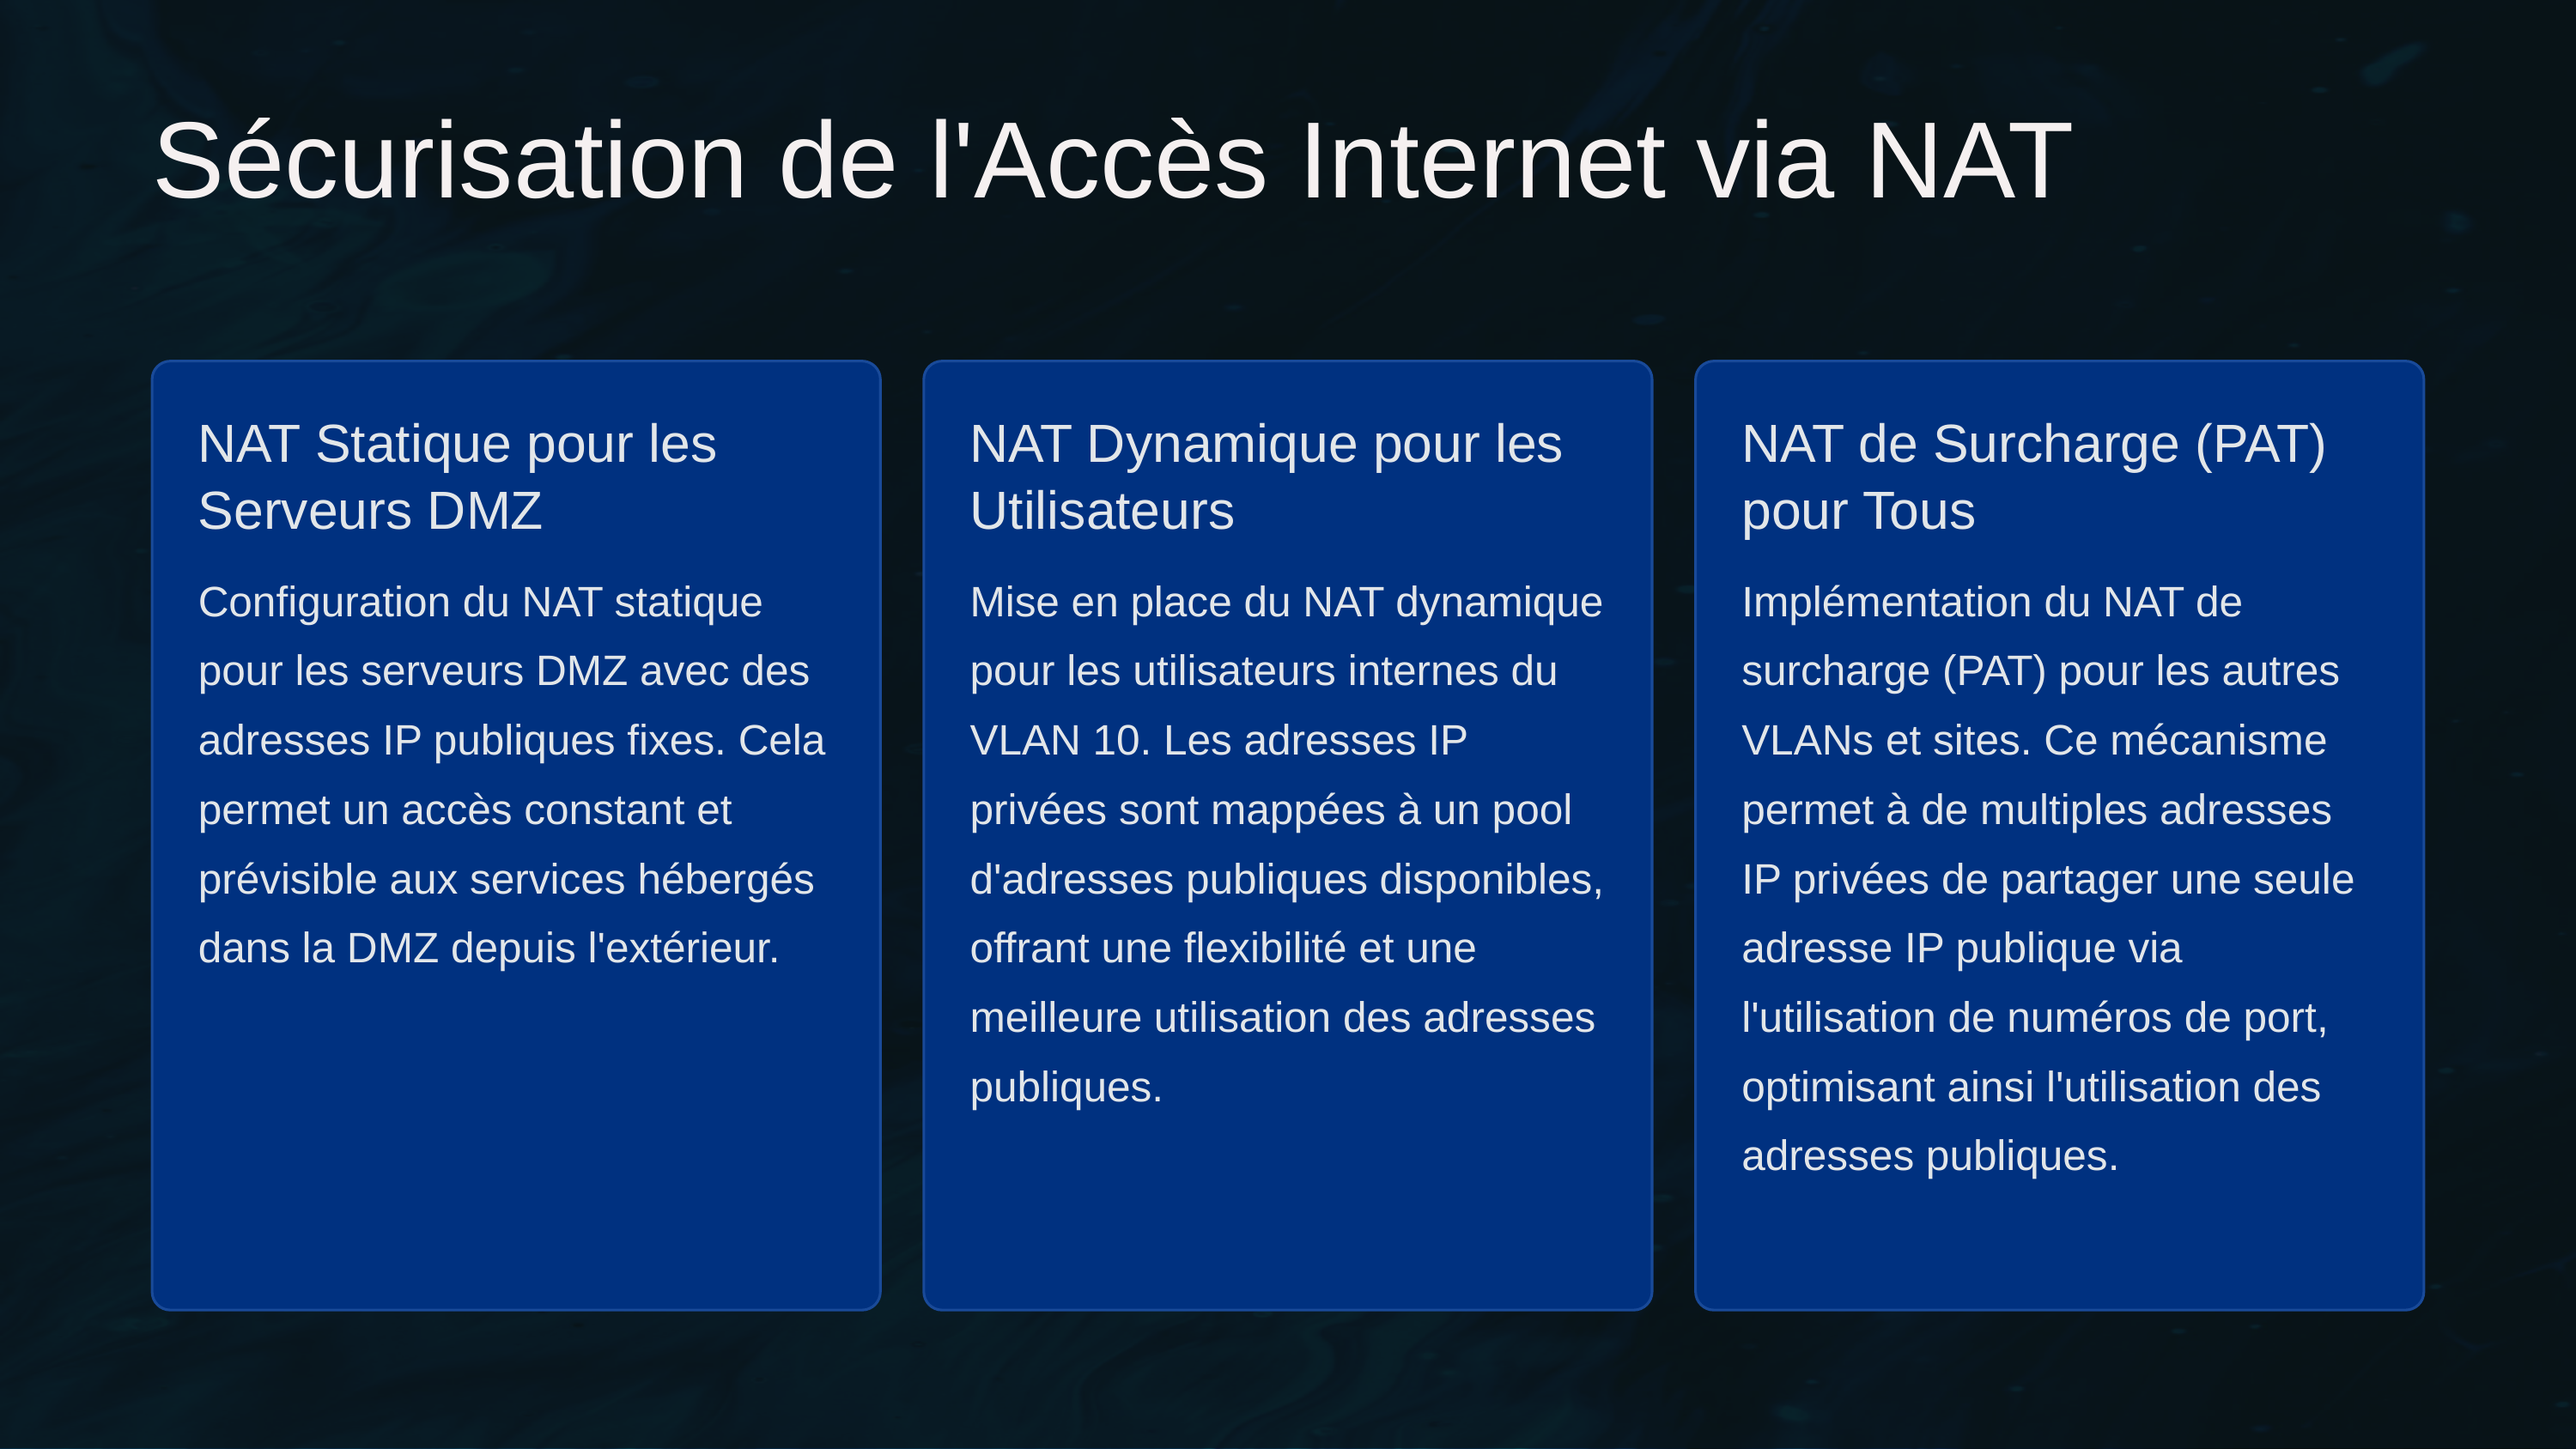

Sécurisation de l'Accès Internet via NAT

NAT Statique pour les Serveurs DMZ
NAT Dynamique pour les Utilisateurs
NAT de Surcharge (PAT) pour Tous
Configuration du NAT statique pour les serveurs DMZ avec des adresses IP publiques fixes. Cela permet un accès constant et prévisible aux services hébergés dans la DMZ depuis l'extérieur.
Mise en place du NAT dynamique pour les utilisateurs internes du VLAN 10. Les adresses IP privées sont mappées à un pool d'adresses publiques disponibles, offrant une flexibilité et une meilleure utilisation des adresses publiques.
Implémentation du NAT de surcharge (PAT) pour les autres VLANs et sites. Ce mécanisme permet à de multiples adresses IP privées de partager une seule adresse IP publique via l'utilisation de numéros de port, optimisant ainsi l'utilisation des adresses publiques.